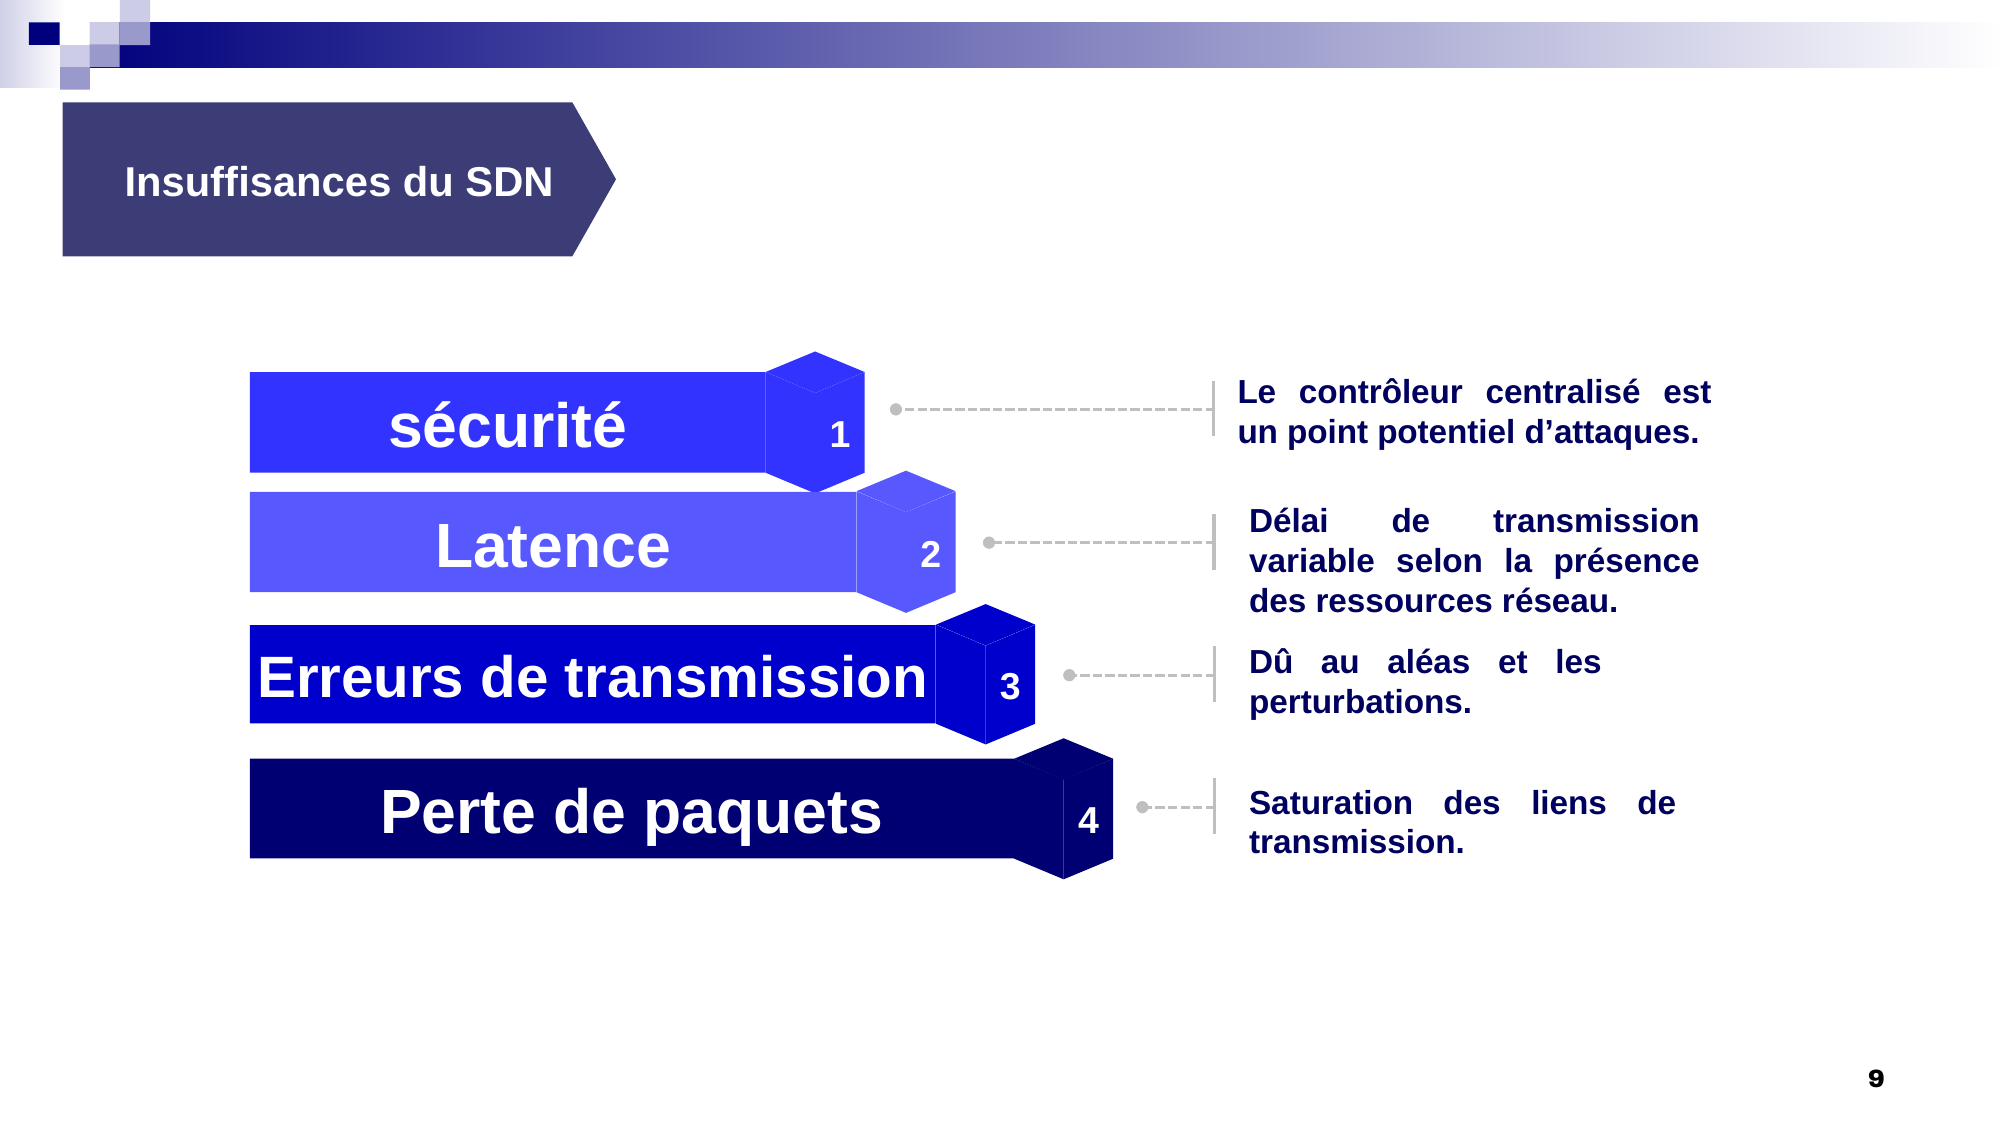

Insuffisances du SDN

1
sécurité
Le contrôleur centralisé est un point potentiel d’attaques.

2
Latence
Délai de transmission variable selon la présence des ressources réseau.

3
Erreurs de transmission
Dû au aléas et les  perturbations.

4
Perte de paquets
Saturation des liens de transmission.

9